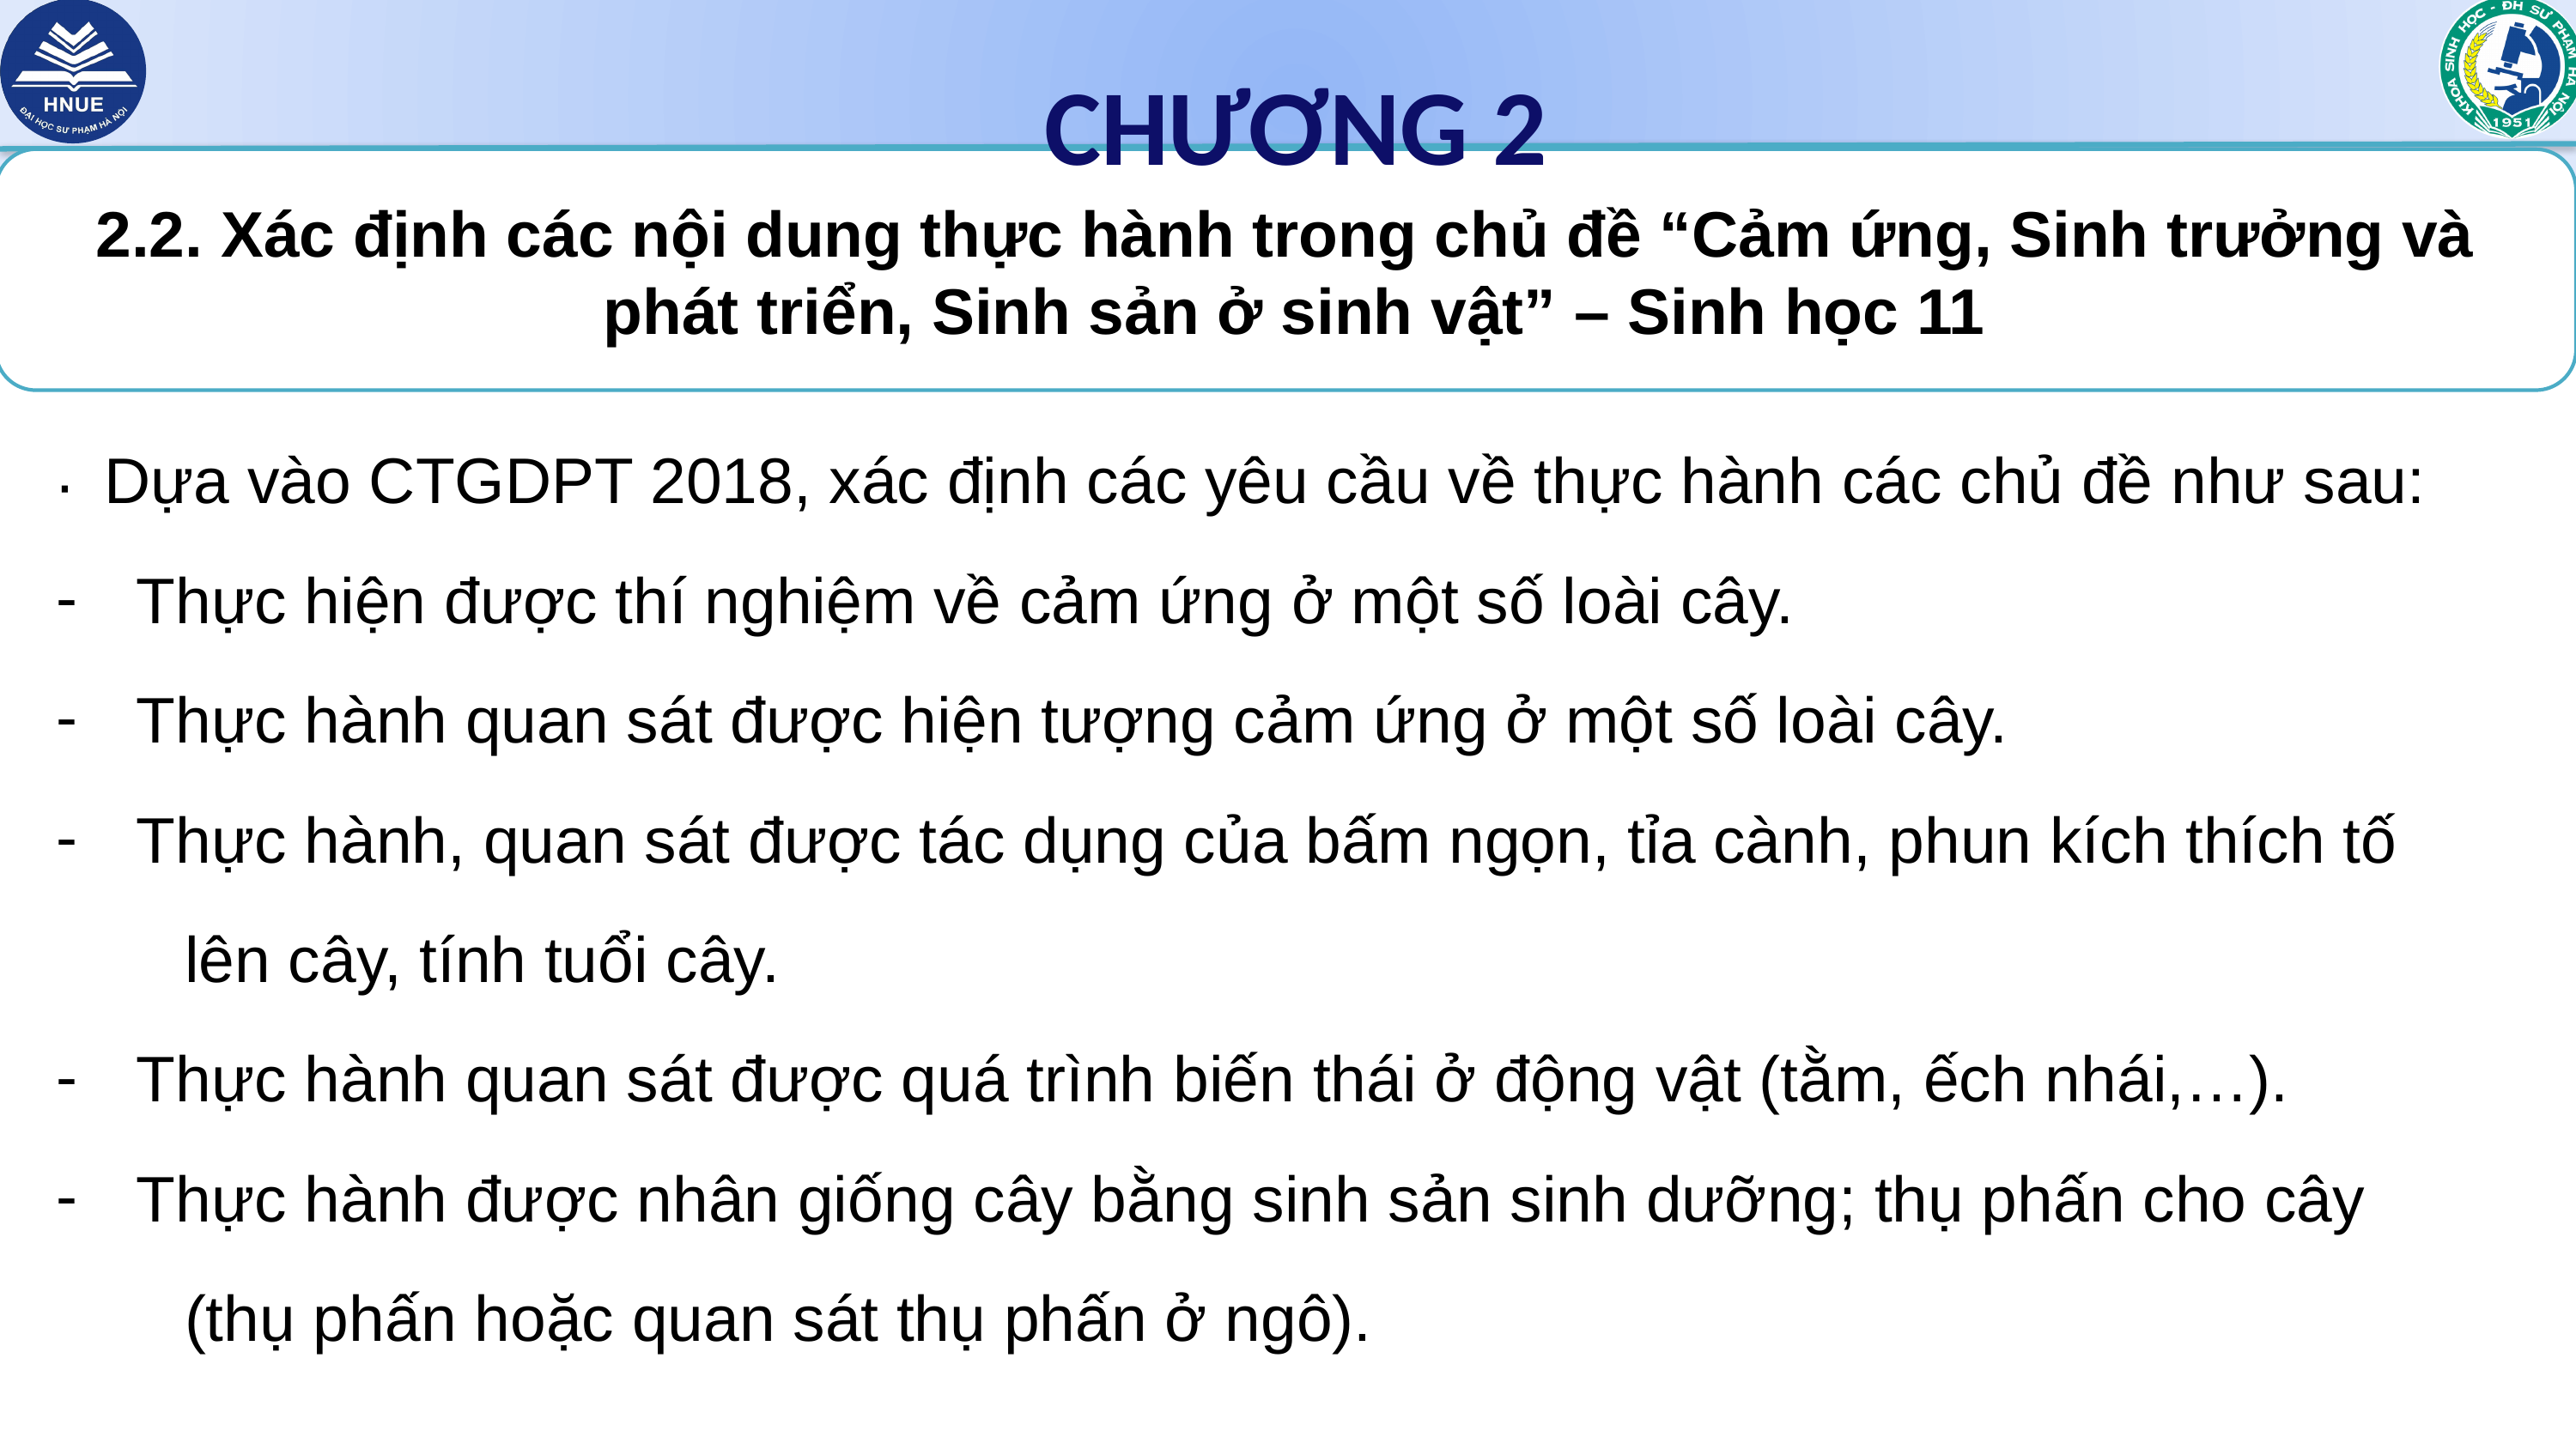

CHƯƠNG 2
2.2. Xác định các nội dung thực hành trong chủ đề “Cảm ứng, Sinh trưởng và
 phát triển, Sinh sản ở sinh vật” – Sinh học 11
Dựa vào CTGDPT 2018, xác định các yêu cầu về thực hành các chủ đề như sau:
Thực hiện được thí nghiệm về cảm ứng ở một số loài cây.
Thực hành quan sát được hiện tượng cảm ứng ở một số loài cây.
Thực hành, quan sát được tác dụng của bấm ngọn, tỉa cành, phun kích thích tố
	lên cây, tính tuổi cây.
Thực hành quan sát được quá trình biến thái ở động vật (tằm, ếch nhái,…).
Thực hành được nhân giống cây bằng sinh sản sinh dưỡng; thụ phấn cho cây
	(thụ phấn hoặc quan sát thụ phấn ở ngô).